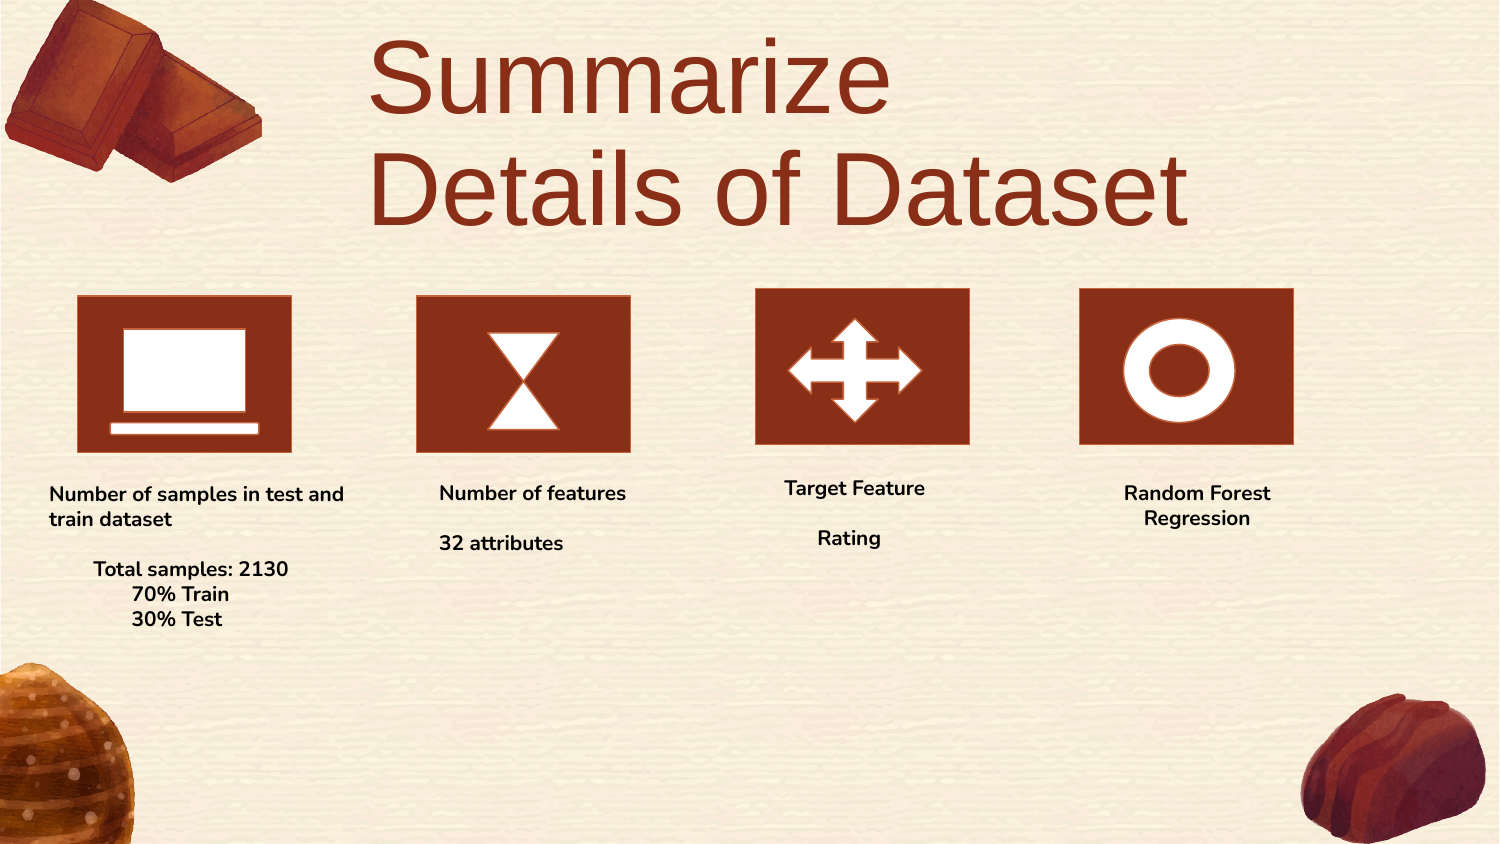

# Summarize Details of Dataset

Target Feature

      Rating
Number of features

32 attributes

Random Forest Regression
Number of samples in test and train dataset

        Total samples: 2130
               70% Train
               30% Test